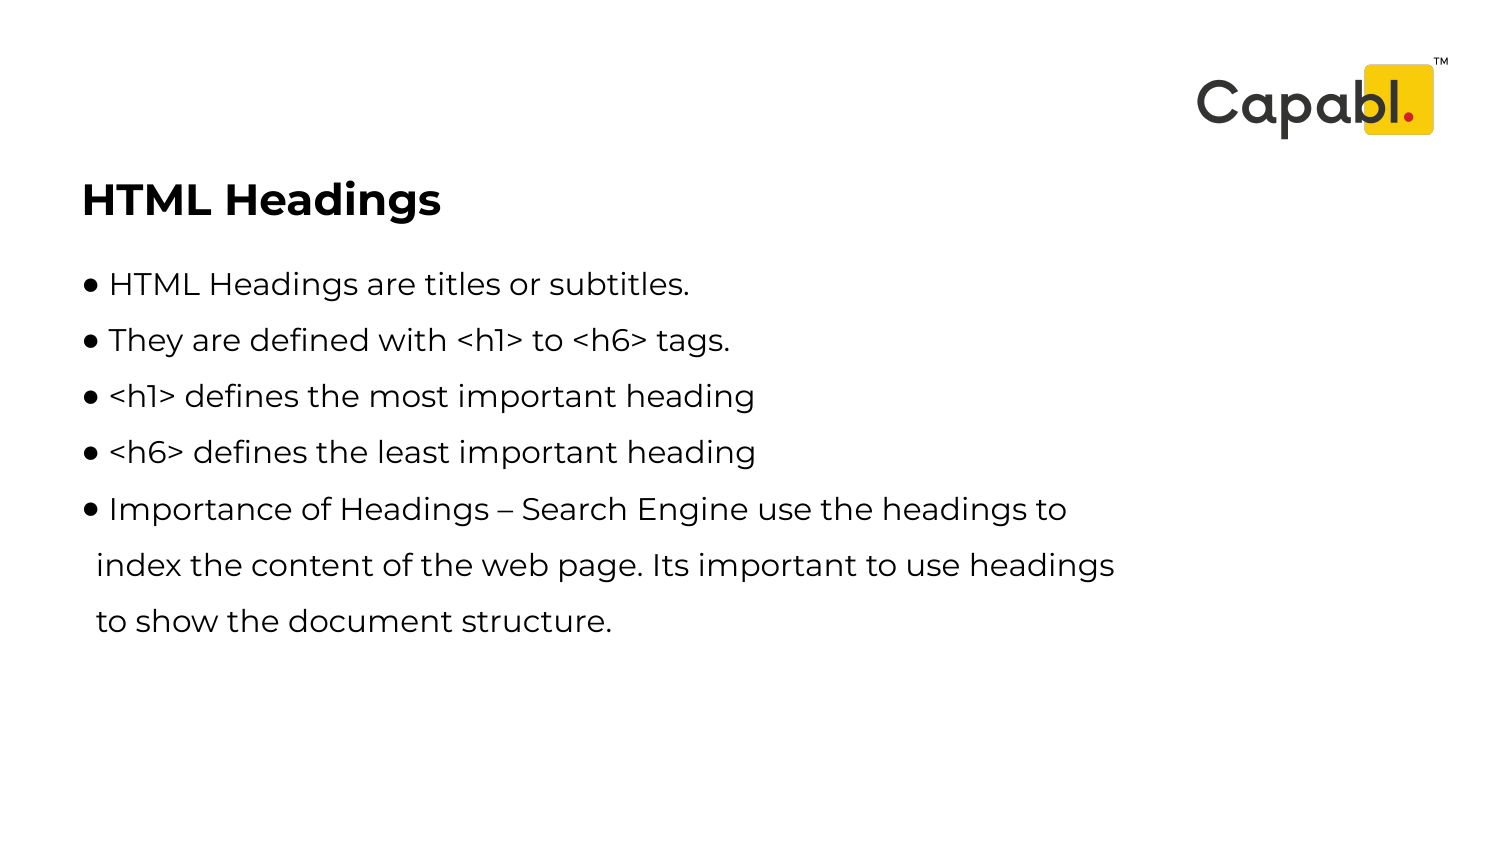

HTML Headings
# HTML Headings are titles or subtitles.
 They are defined with <h1> to <h6> tags.
 <h1> defines the most important heading
 <h6> defines the least important heading
 Importance of Headings – Search Engine use the headings to
index the content of the web page. Its important to use headings to show the document structure.